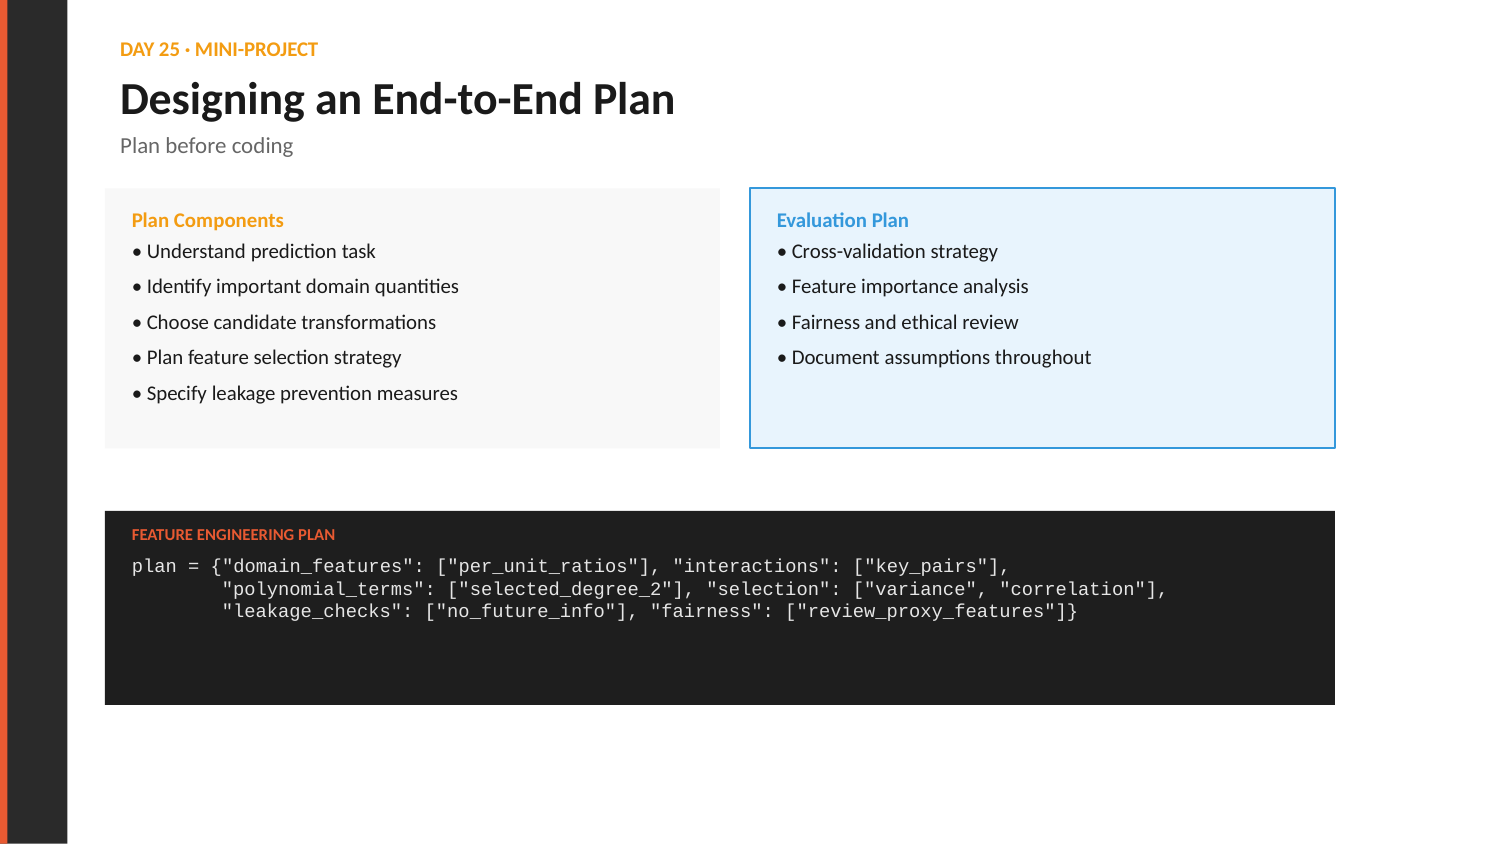

DAY 25 · MINI-PROJECT
Designing an End-to-End Plan
Plan before coding

Plan Components
Evaluation Plan
• Understand prediction task
• Identify important domain quantities
• Choose candidate transformations
• Plan feature selection strategy
• Specify leakage prevention measures
• Cross-validation strategy
• Feature importance analysis
• Fairness and ethical review
• Document assumptions throughout

FEATURE ENGINEERING PLAN
plan = {"domain_features": ["per_unit_ratios"], "interactions": ["key_pairs"],
        "polynomial_terms": ["selected_degree_2"], "selection": ["variance", "correlation"],
        "leakage_checks": ["no_future_info"], "fairness": ["review_proxy_features"]}